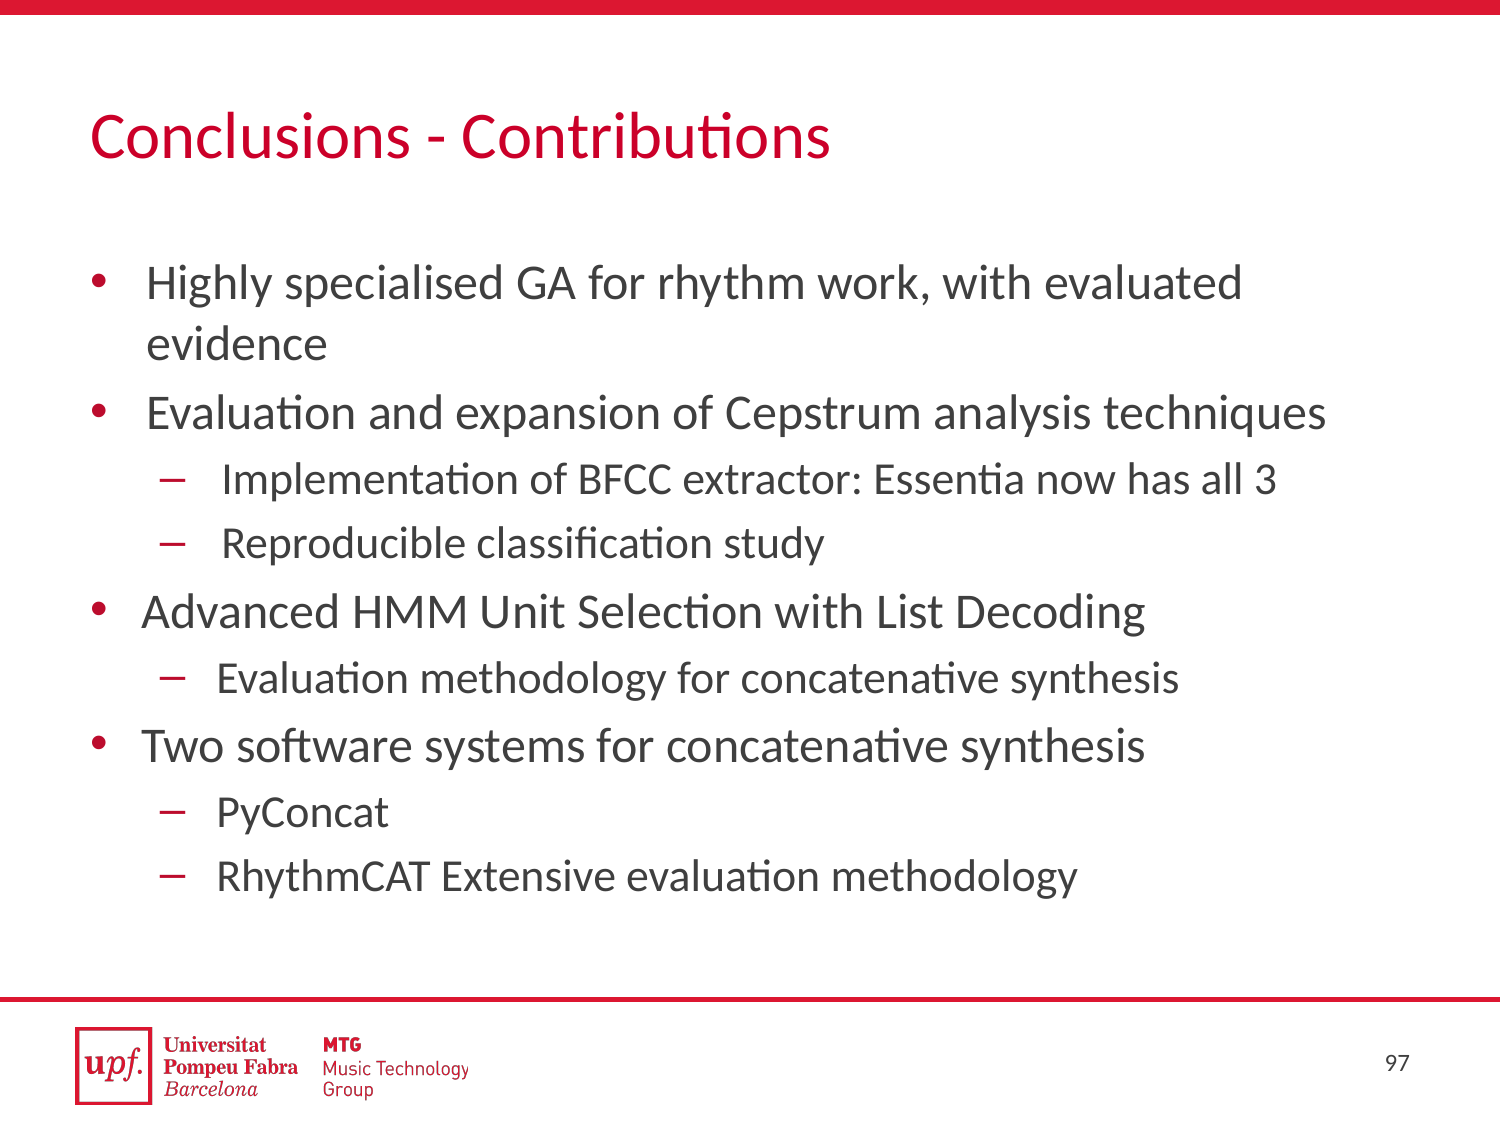

# Conclusions - Contributions
Highly specialised GA for rhythm work, with evaluated evidence
Evaluation and expansion of Cepstrum analysis techniques
Implementation of BFCC extractor: Essentia now has all 3
Reproducible classification study
Advanced HMM Unit Selection with List Decoding
Evaluation methodology for concatenative synthesis
Two software systems for concatenative synthesis
PyConcat
RhythmCAT Extensive evaluation methodology
97